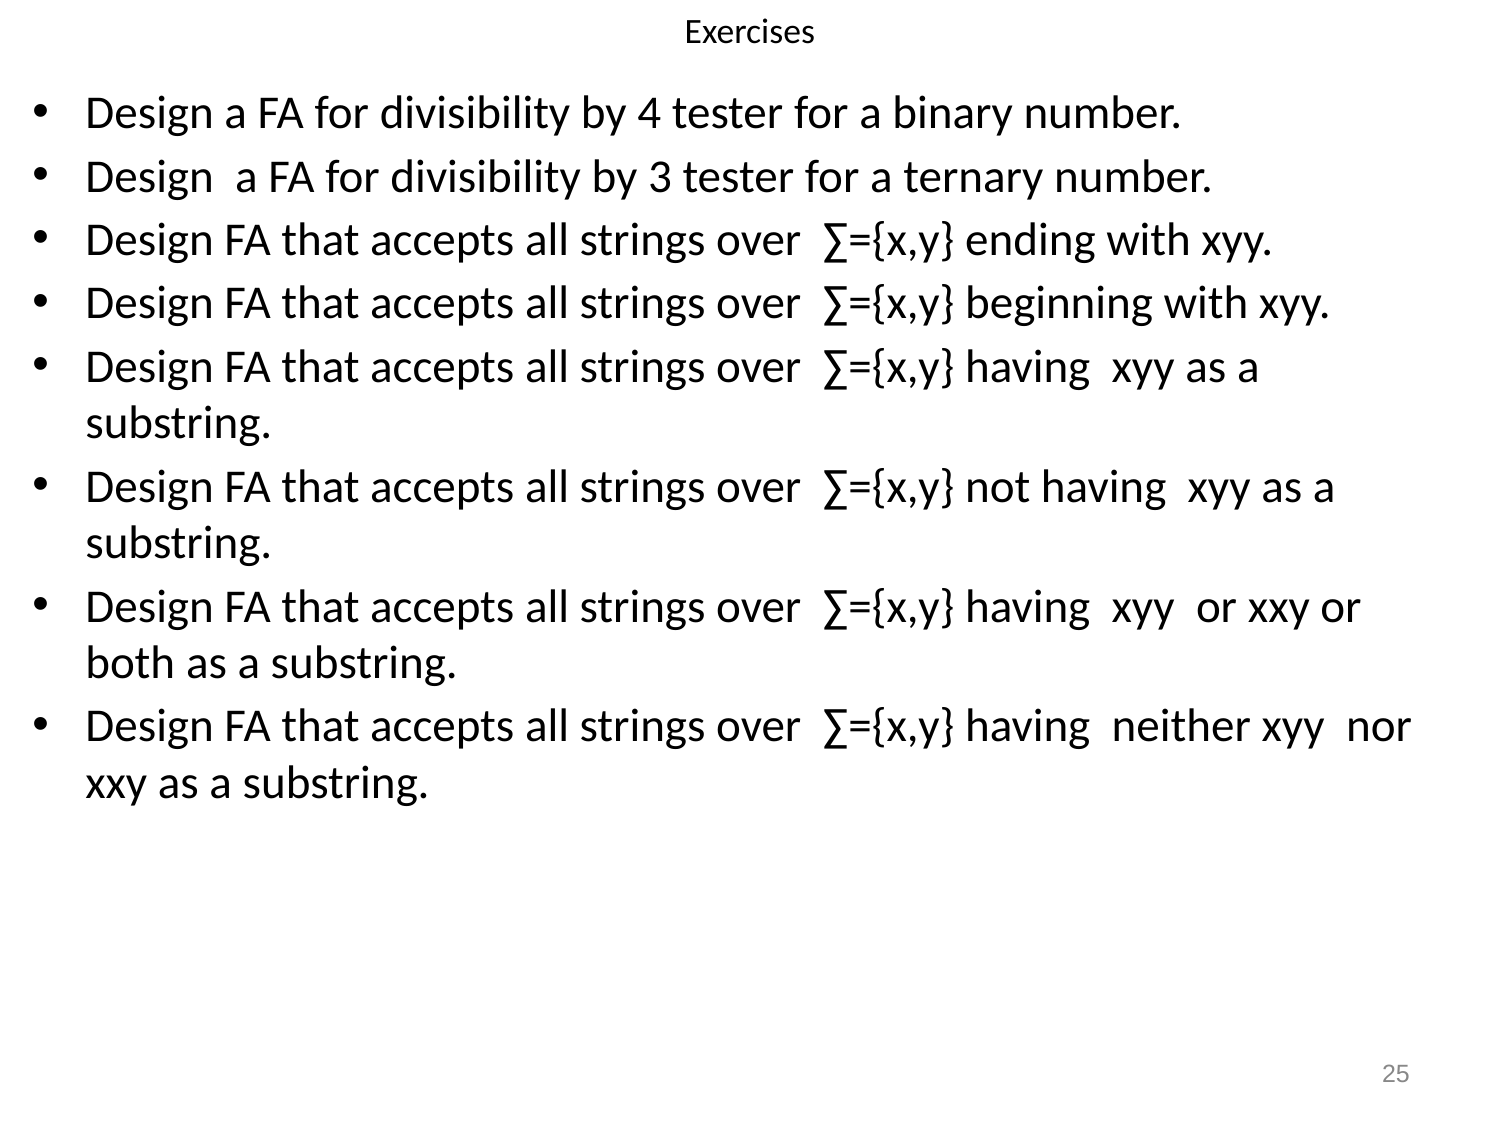

# Exercises
Design a FA for divisibility by 4 tester for a binary number.
Design  a FA for divisibility by 3 tester for a ternary number.
Design FA that accepts all strings over  ∑={x,y} ending with xyy.
Design FA that accepts all strings over  ∑={x,y} beginning with xyy.
Design FA that accepts all strings over  ∑={x,y} having  xyy as a substring.
Design FA that accepts all strings over  ∑={x,y} not having  xyy as a substring.
Design FA that accepts all strings over  ∑={x,y} having  xyy  or xxy or both as a substring.
Design FA that accepts all strings over  ∑={x,y} having  neither xyy  nor xxy as a substring.

25